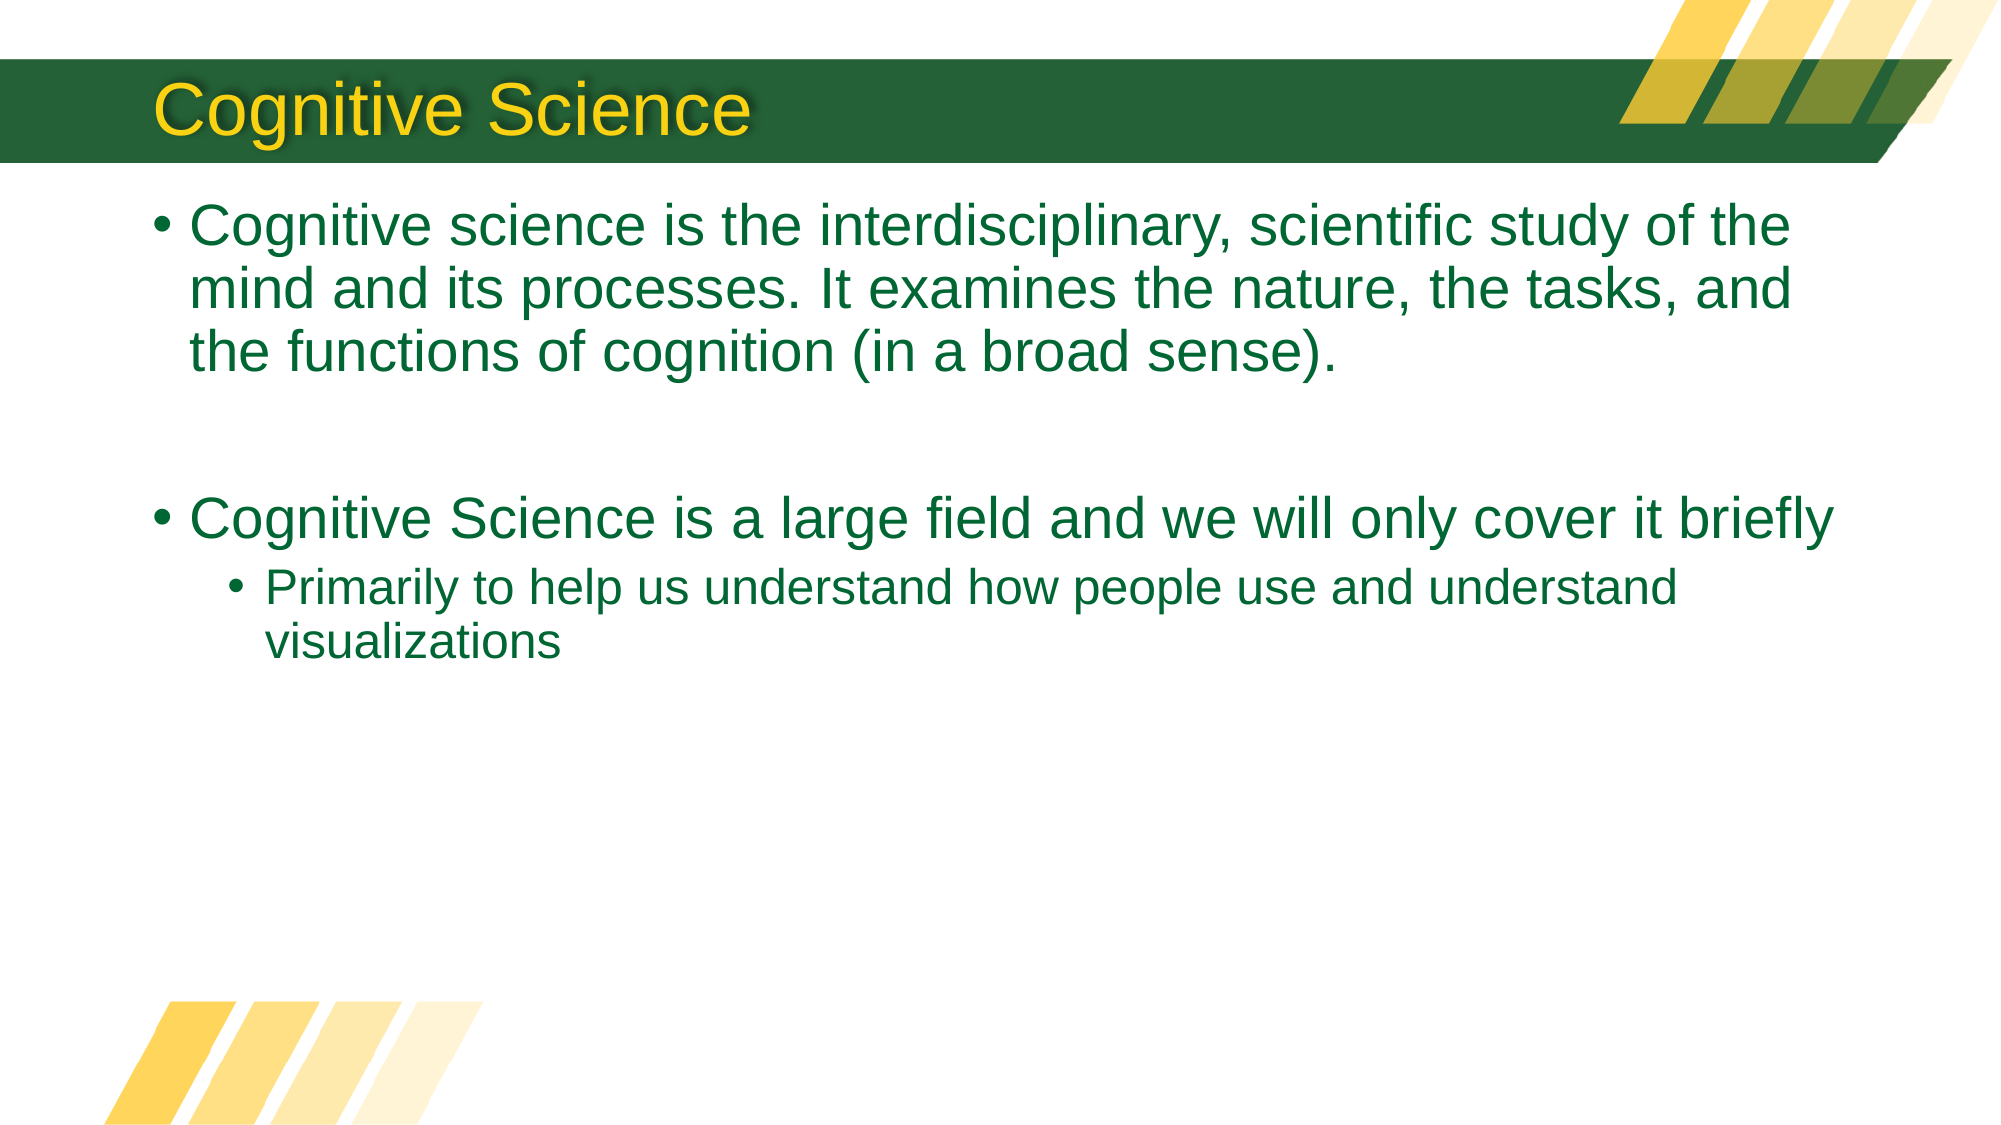

# Cognitive Science
Cognitive science is the interdisciplinary, scientific study of the mind and its processes. It examines the nature, the tasks, and the functions of cognition (in a broad sense).

Cognitive Science is a large field and we will only cover it briefly
Primarily to help us understand how people use and understand visualizations